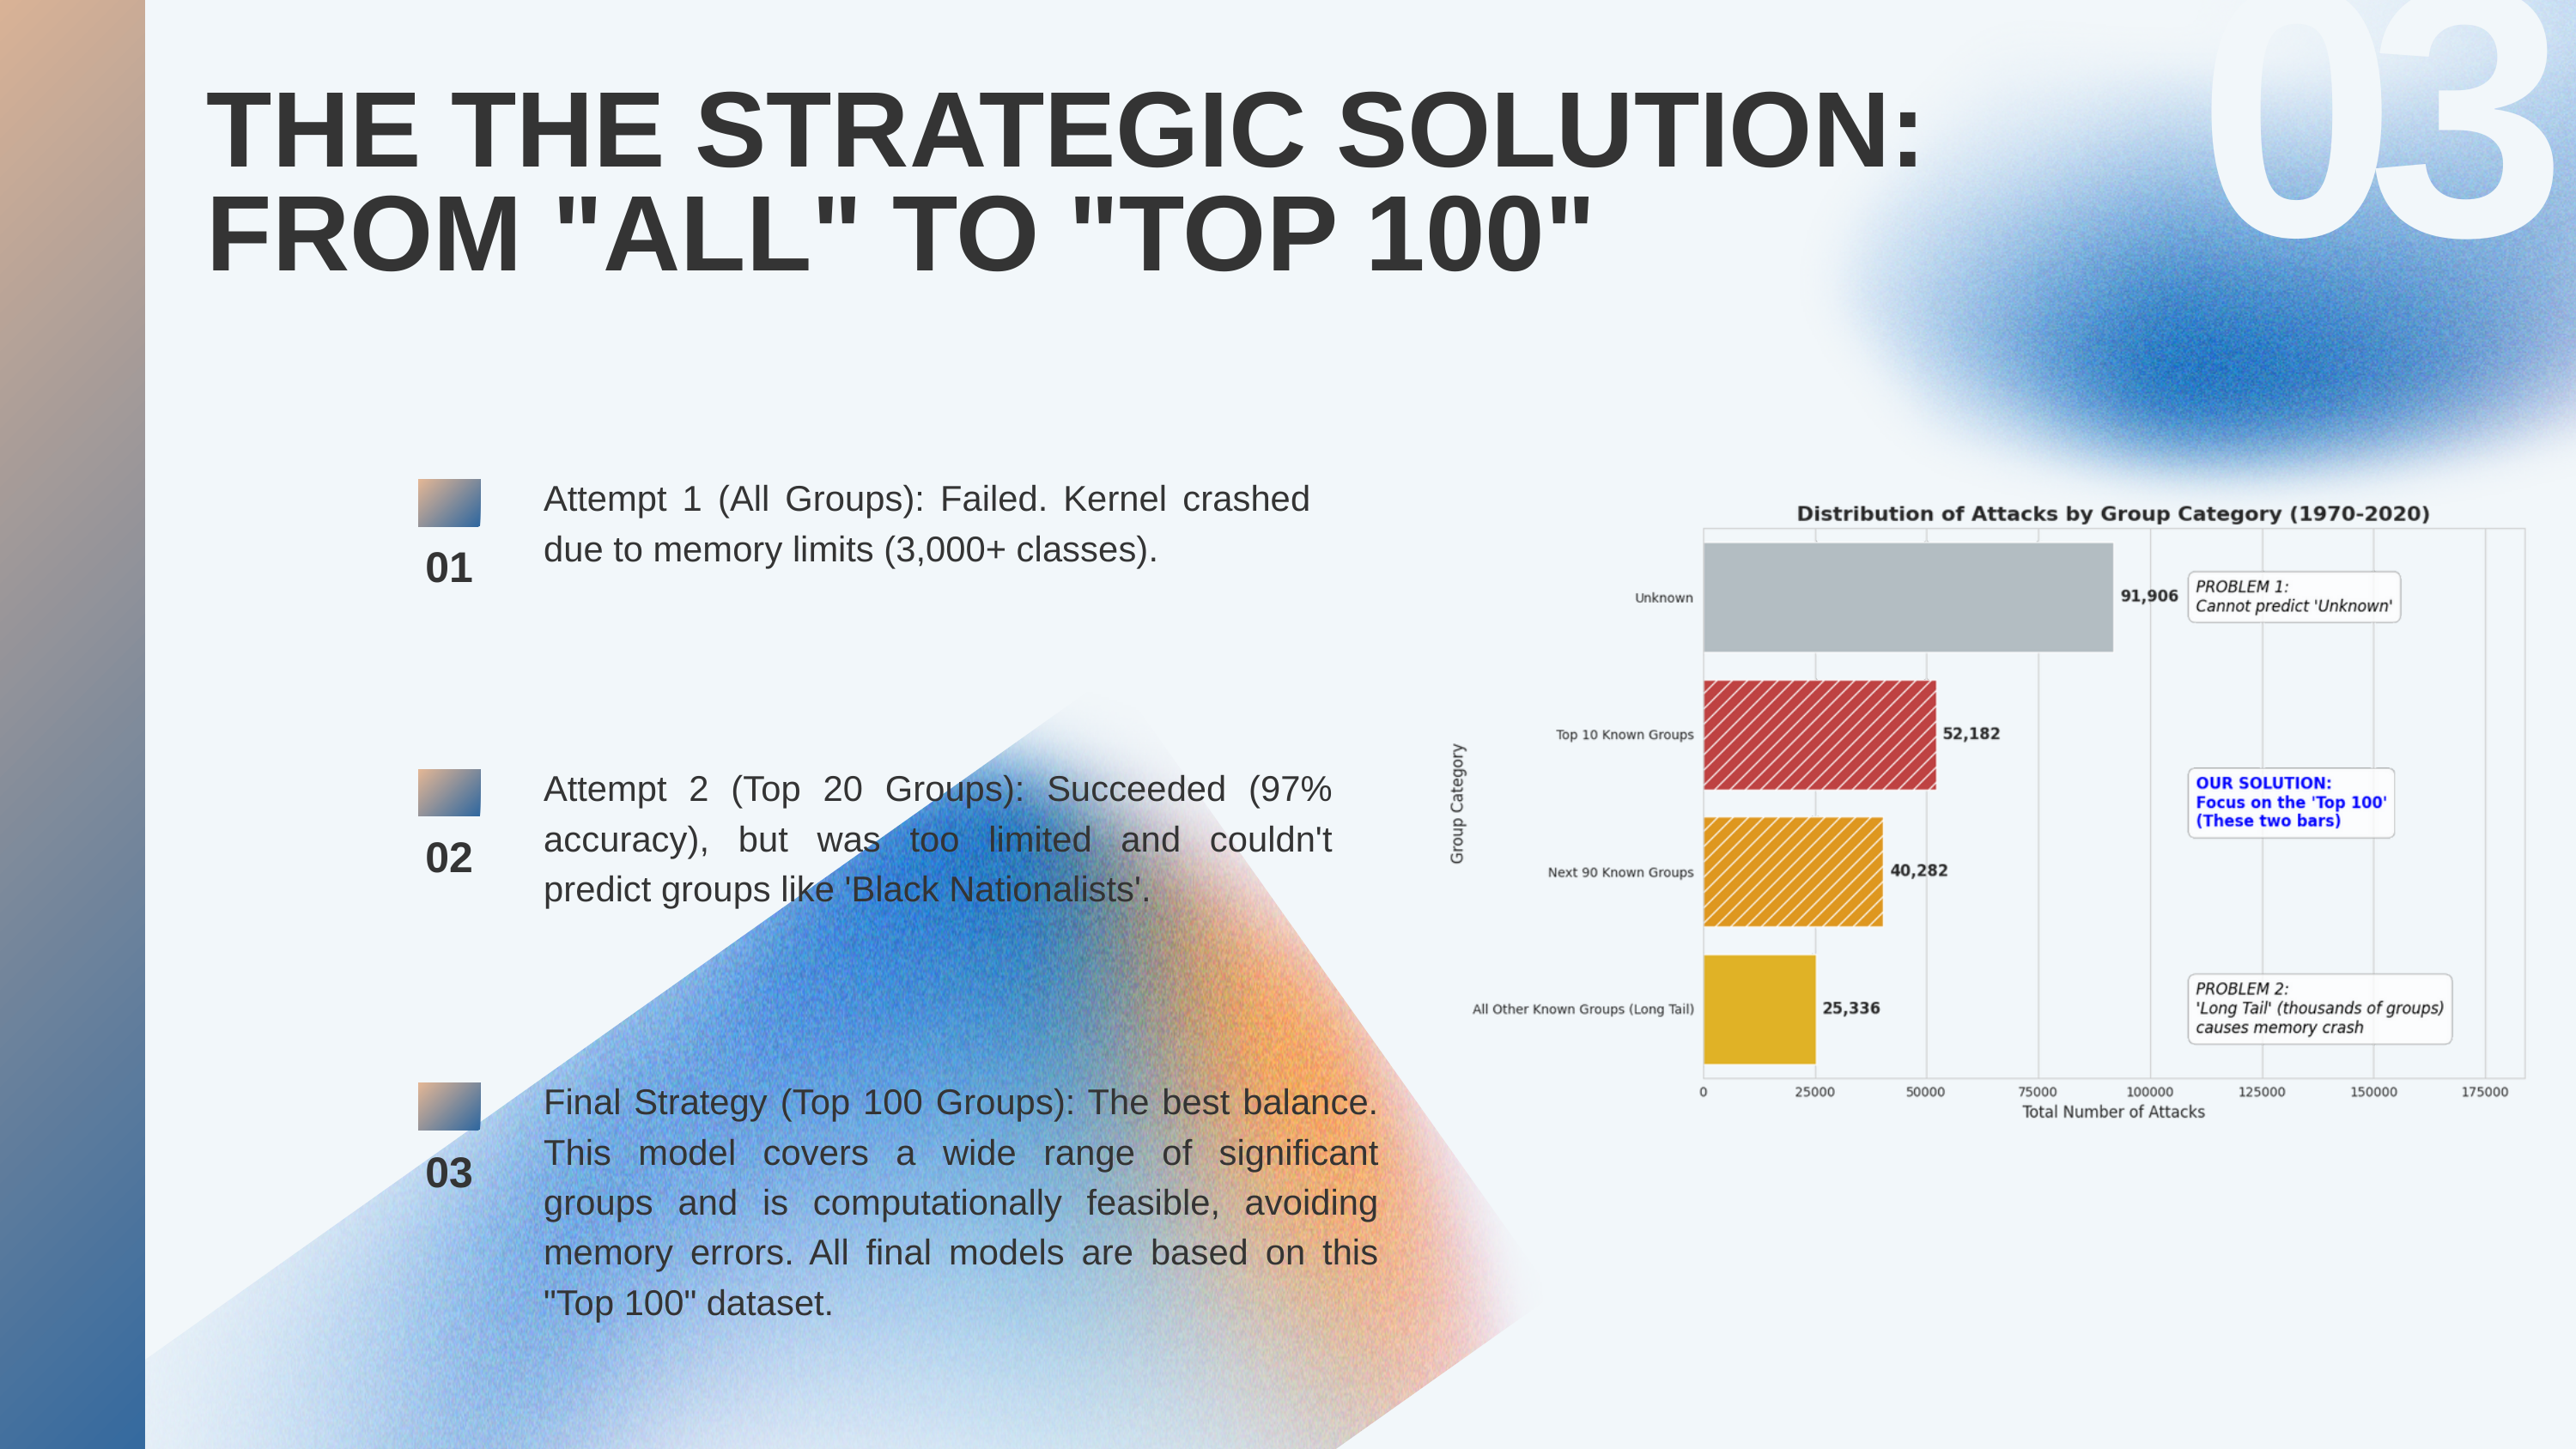

03
THE THE STRATEGIC SOLUTION: FROM "ALL" TO "TOP 100"
Attempt 1 (All Groups): Failed. Kernel crashed due to memory limits (3,000+ classes).

01
Attempt 2 (Top 20 Groups): Succeeded (97% accuracy), but was too limited and couldn't predict groups like 'Black Nationalists'.

02
Final Strategy (Top 100 Groups): The best balance. This model covers a wide range of significant groups and is computationally feasible, avoiding memory errors. All final models are based on this "Top 100" dataset.

03